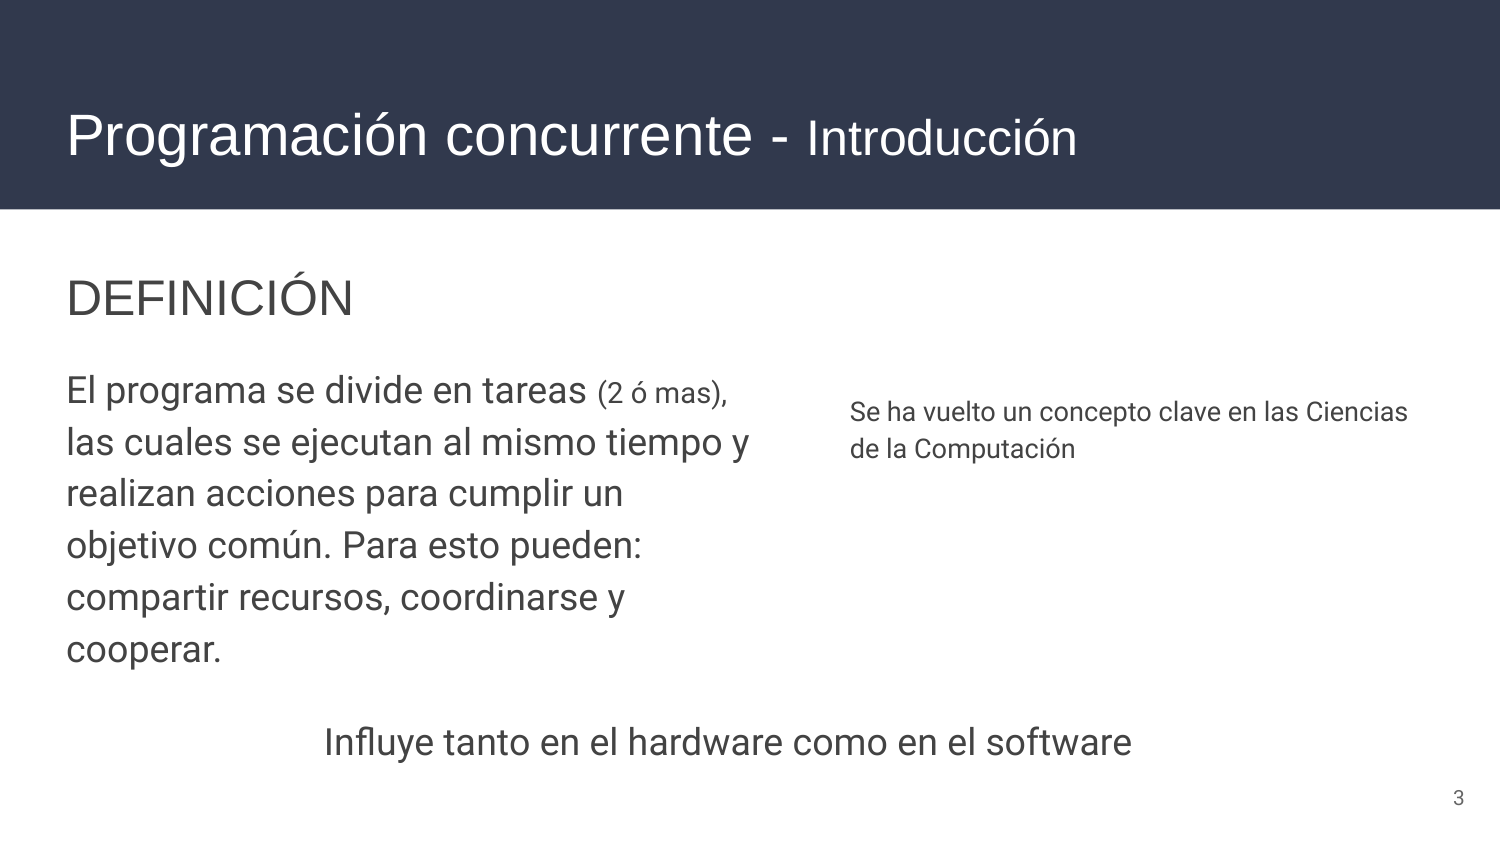

# Programación concurrente - Introducción
DEFINICIÓN
El programa se divide en tareas (2 ó mas), las cuales se ejecutan al mismo tiempo y realizan acciones para cumplir un objetivo común. Para esto pueden:  compartir recursos, coordinarse y cooperar.
Se ha vuelto un concepto clave en las Ciencias de la Computación
Influye tanto en el hardware como en el software
3